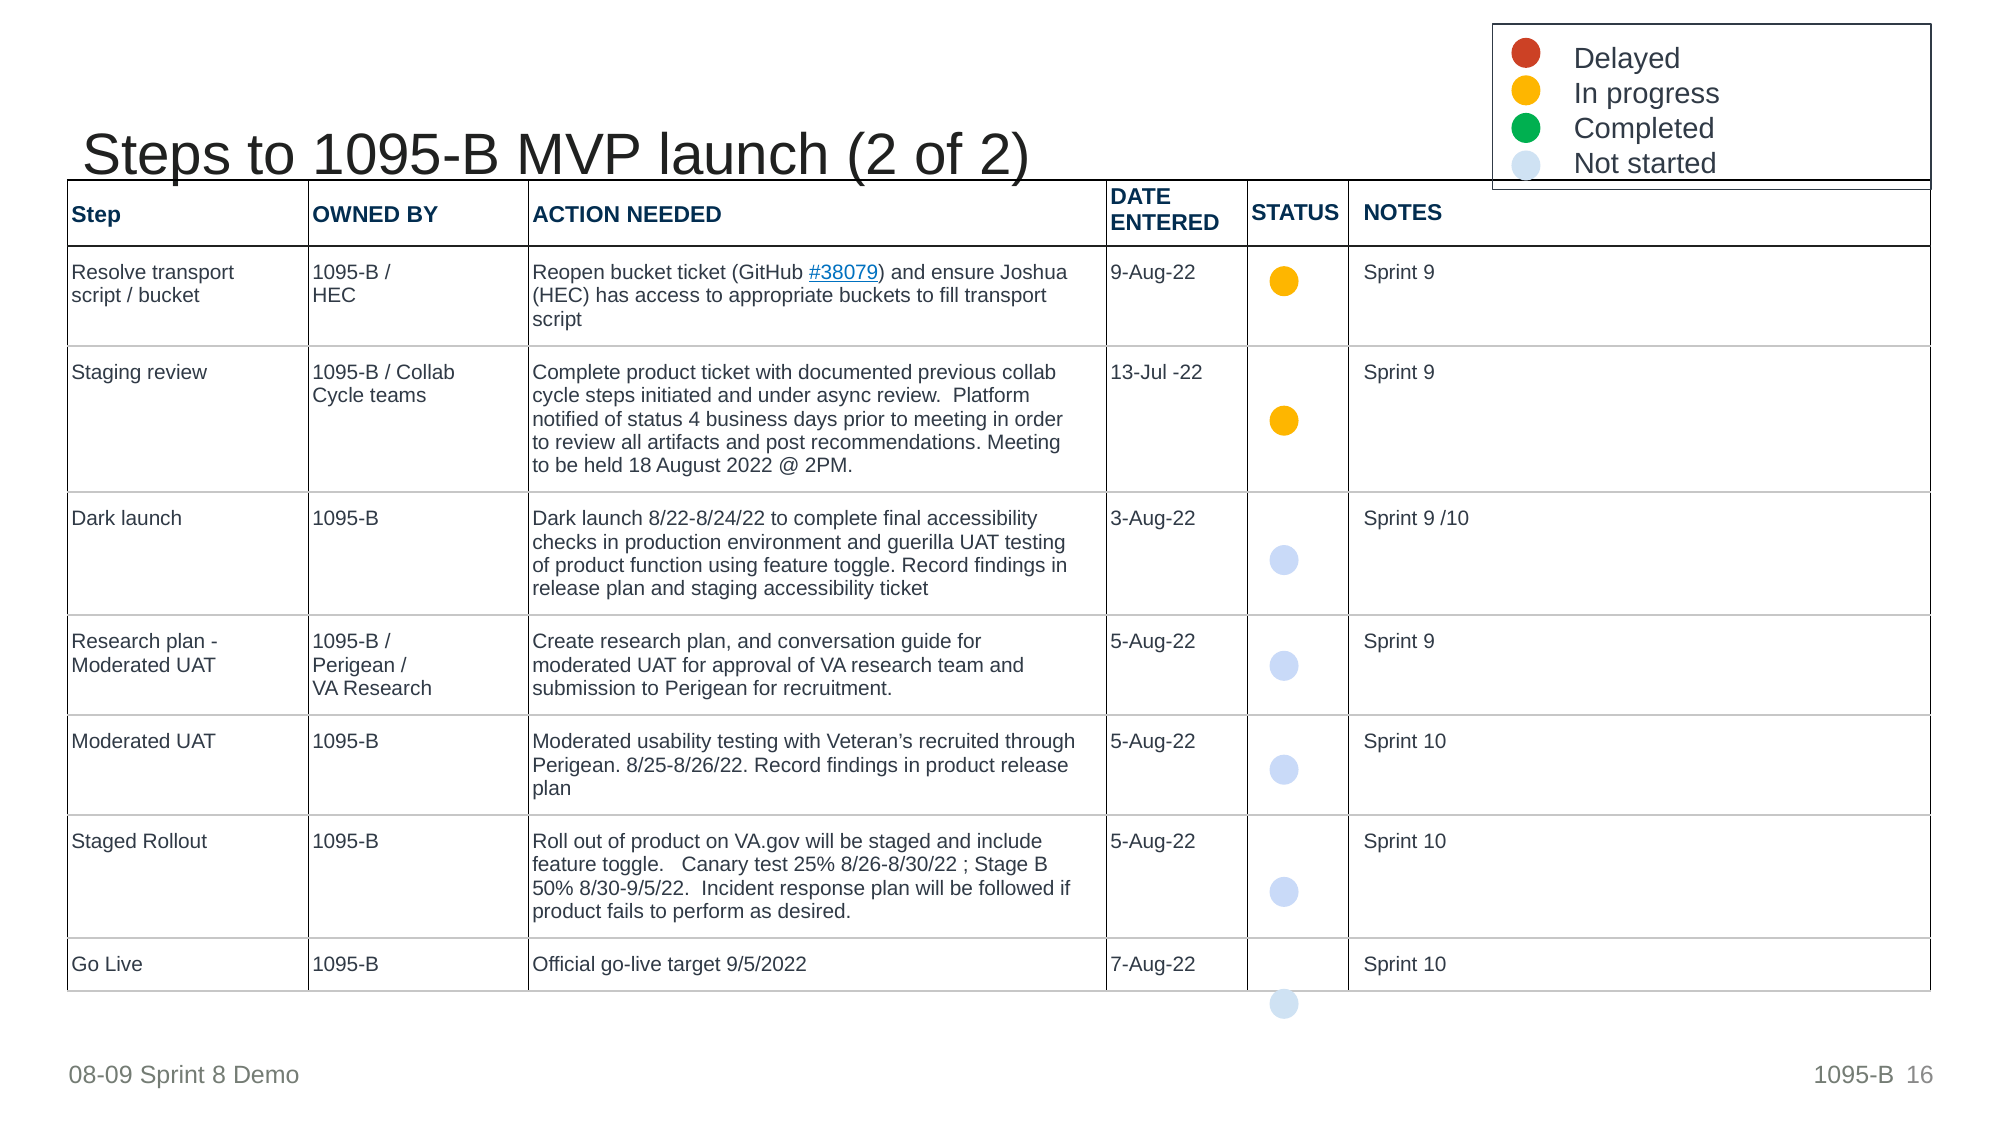

Delayed
In progress
Completed
Not started

# Steps to 1095-B MVP launch (2 of 2)

| Step | OWNED BY | ACTION NEEDED | DATE ENTERED | STATUS | NOTES |
| --- | --- | --- | --- | --- | --- |
| Resolve transport script / bucket | 1095-B / HEC | Reopen bucket ticket (GitHub #38079) and ensure Joshua (HEC) has access to appropriate buckets to fill transport script | 9-Aug-22 |  | Sprint 9 |
| Staging review | 1095-B / Collab Cycle teams | Complete product ticket with documented previous collab cycle steps initiated and under async review. Platform notified of status 4 business days prior to meeting in order to review all artifacts and post recommendations. Meeting to be held 18 August 2022 @ 2PM. | 13-Jul -22 |  | Sprint 9 |
| Dark launch | 1095-B | Dark launch 8/22-8/24/22 to complete final accessibility checks in production environment and guerilla UAT testing of product function using feature toggle. Record findings in release plan and staging accessibility ticket | 3-Aug-22 |  | Sprint 9 /10 |
| Research plan - Moderated UAT | 1095-B / Perigean / VA Research | Create research plan, and conversation guide for moderated UAT for approval of VA research team and submission to Perigean for recruitment. | 5-Aug-22 |  | Sprint 9 |
| Moderated UAT | 1095-B | Moderated usability testing with Veteran’s recruited through Perigean. 8/25-8/26/22. Record findings in product release plan | 5-Aug-22 |  | Sprint 10 |
| Staged Rollout | 1095-B | Roll out of product on VA.gov will be staged and include feature toggle. Canary test 25% 8/26-8/30/22 ; Stage B 50% 8/30-9/5/22. Incident response plan will be followed if product fails to perform as desired. | 5-Aug-22 |  | Sprint 10 |
| Go Live | 1095-B | Official go-live target 9/5/2022 | 7-Aug-22 |  | Sprint 10 |

16
08-09 Sprint 8 Demo
1095-B